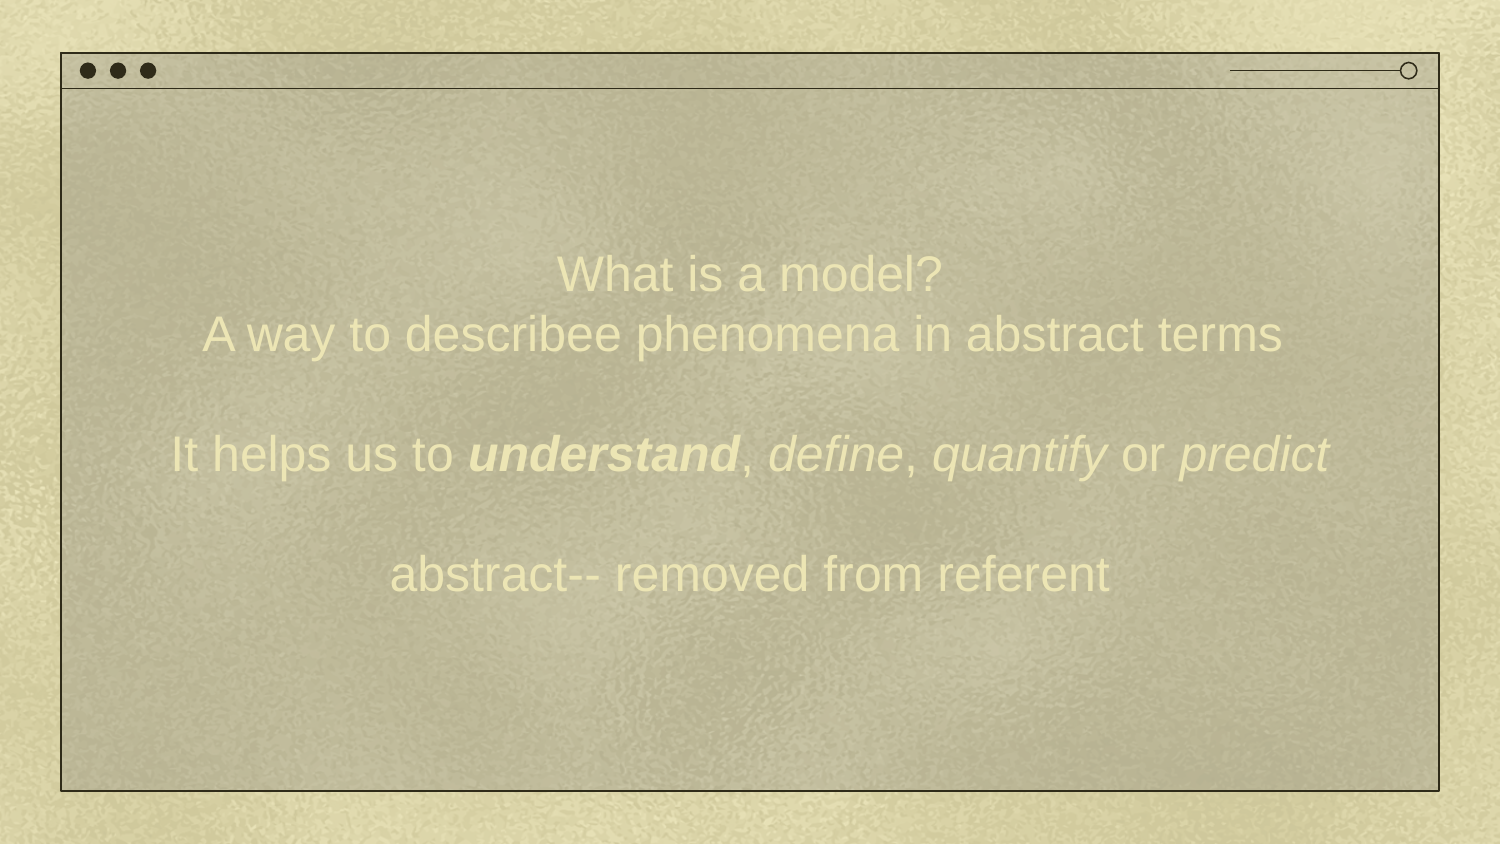

What is a model?
A way to describee phenomena in abstract terms
It helps us to understand, define, quantify or predict
abstract-- removed from referent